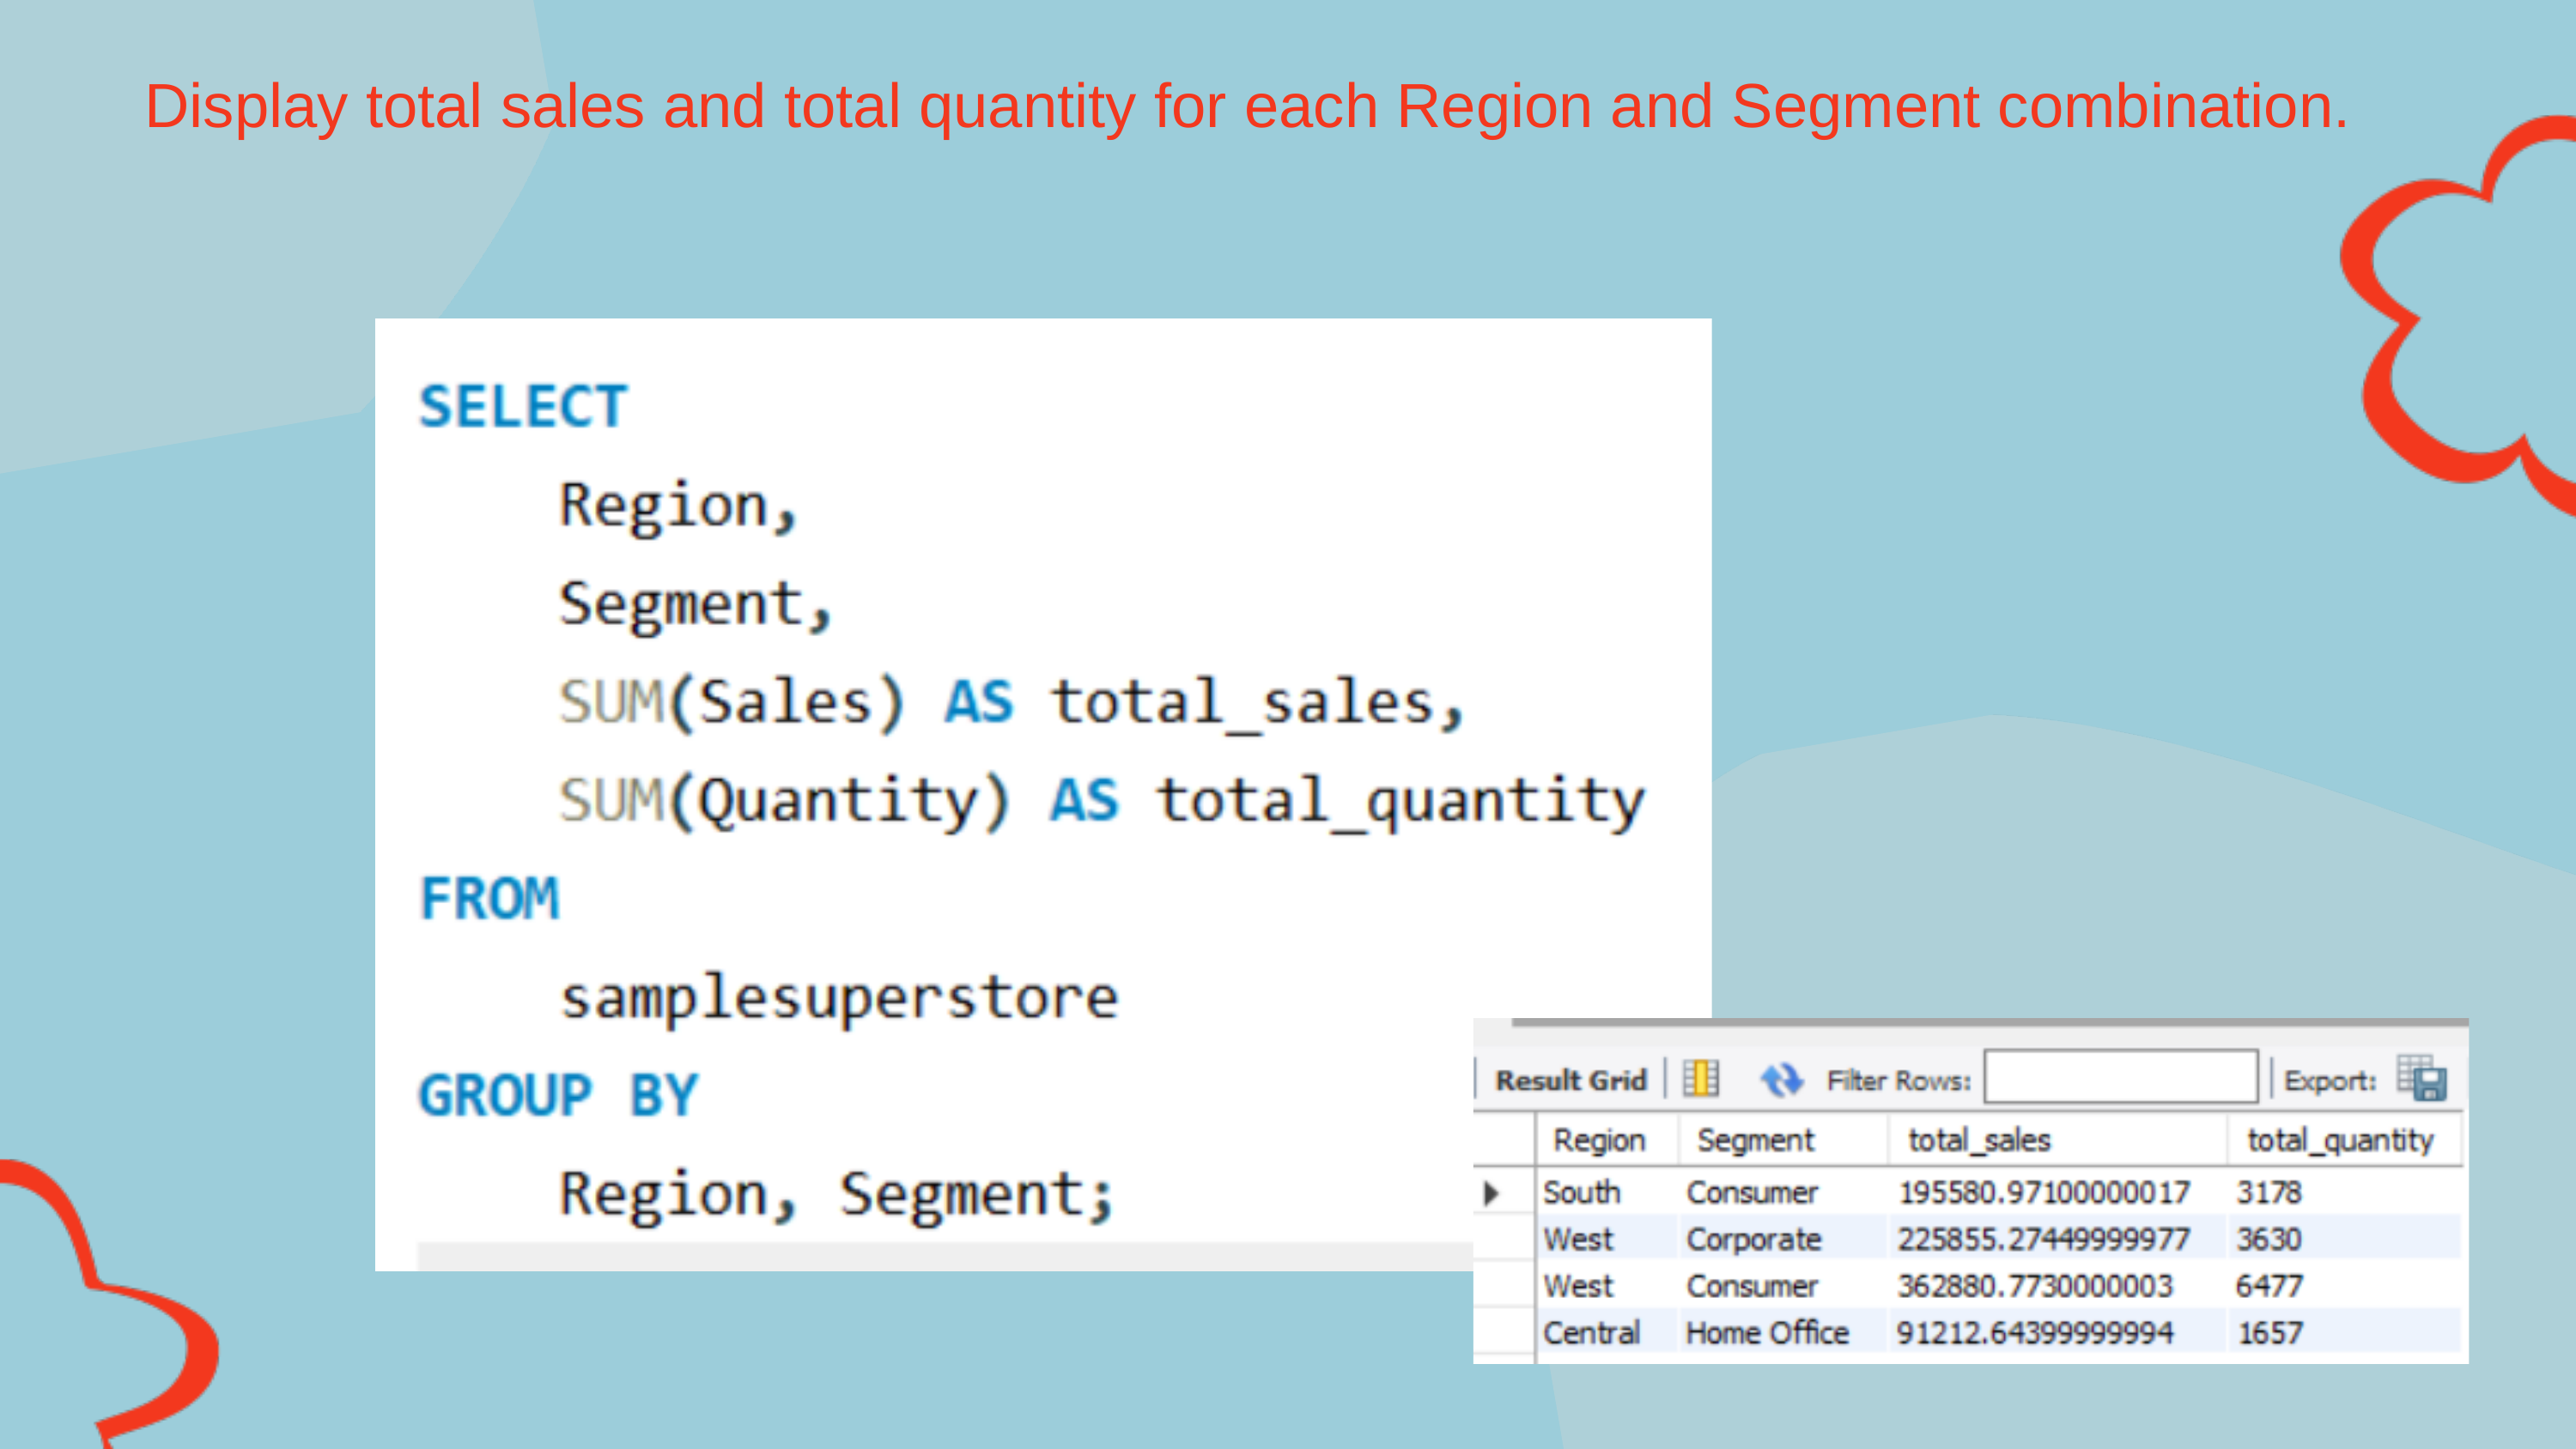

Display total sales and total quantity for each Region and Segment combination.